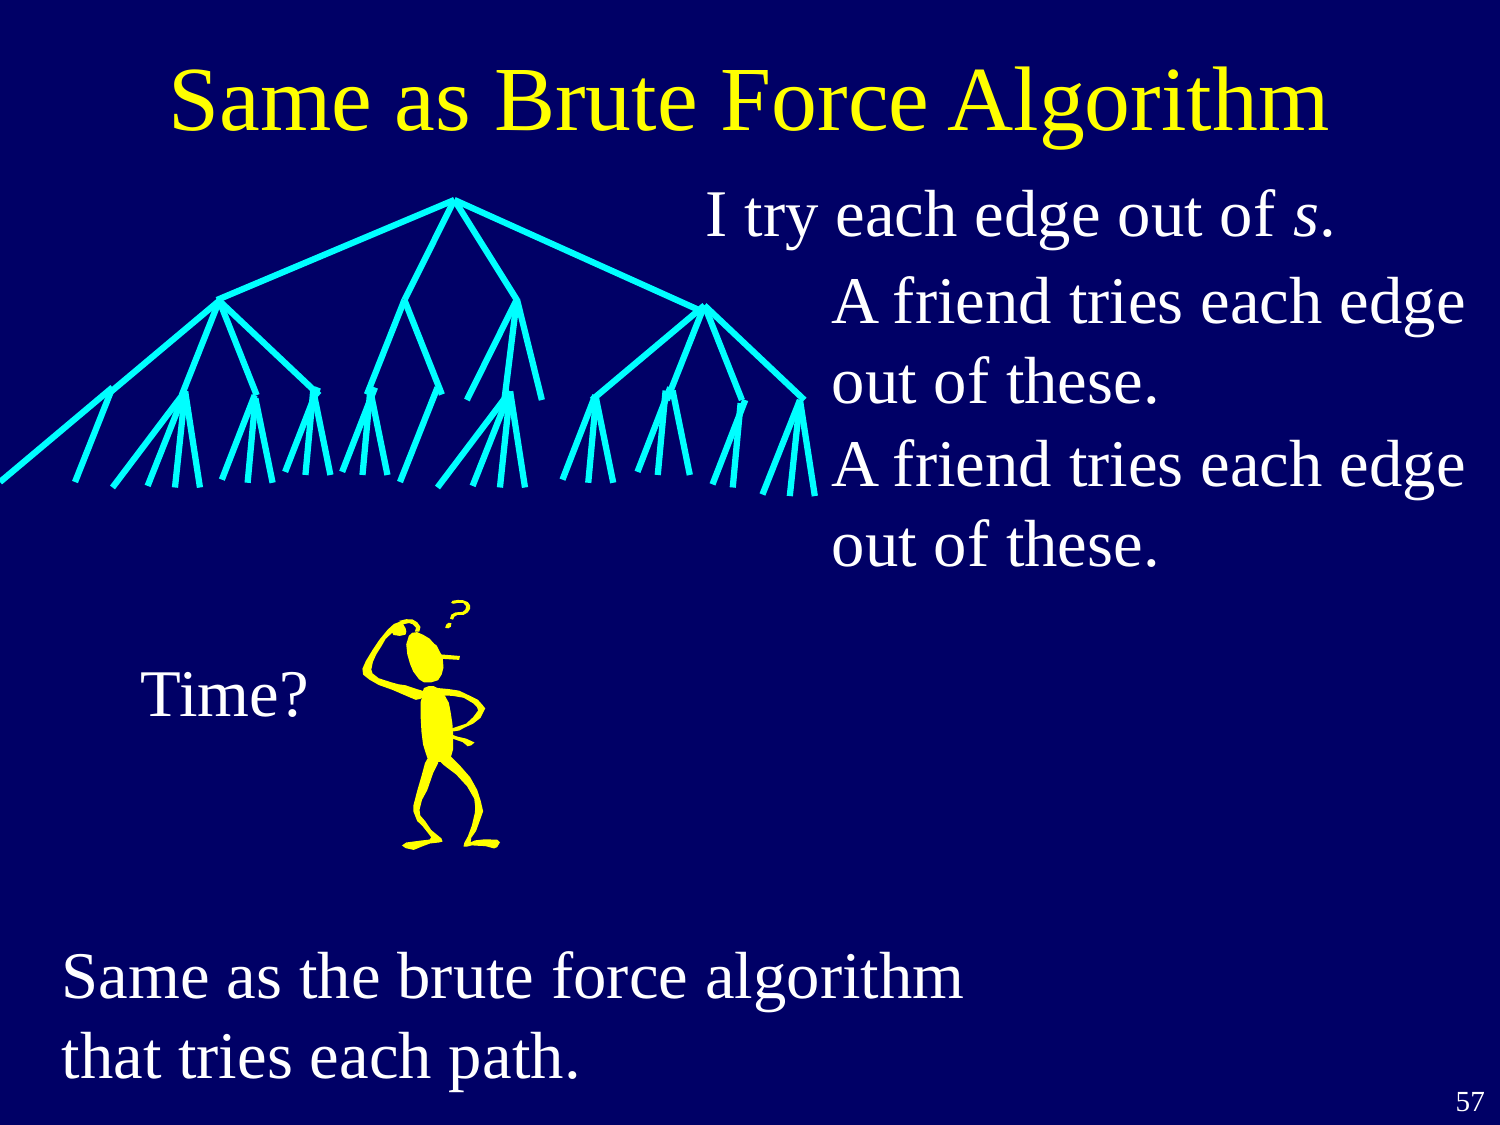

Same as Brute Force Algorithm
I try each edge out of s.

A friend tries each edge
out of these.

A friend tries each edge
out of these.

Time?
Same as the brute force algorithm
that tries each path.